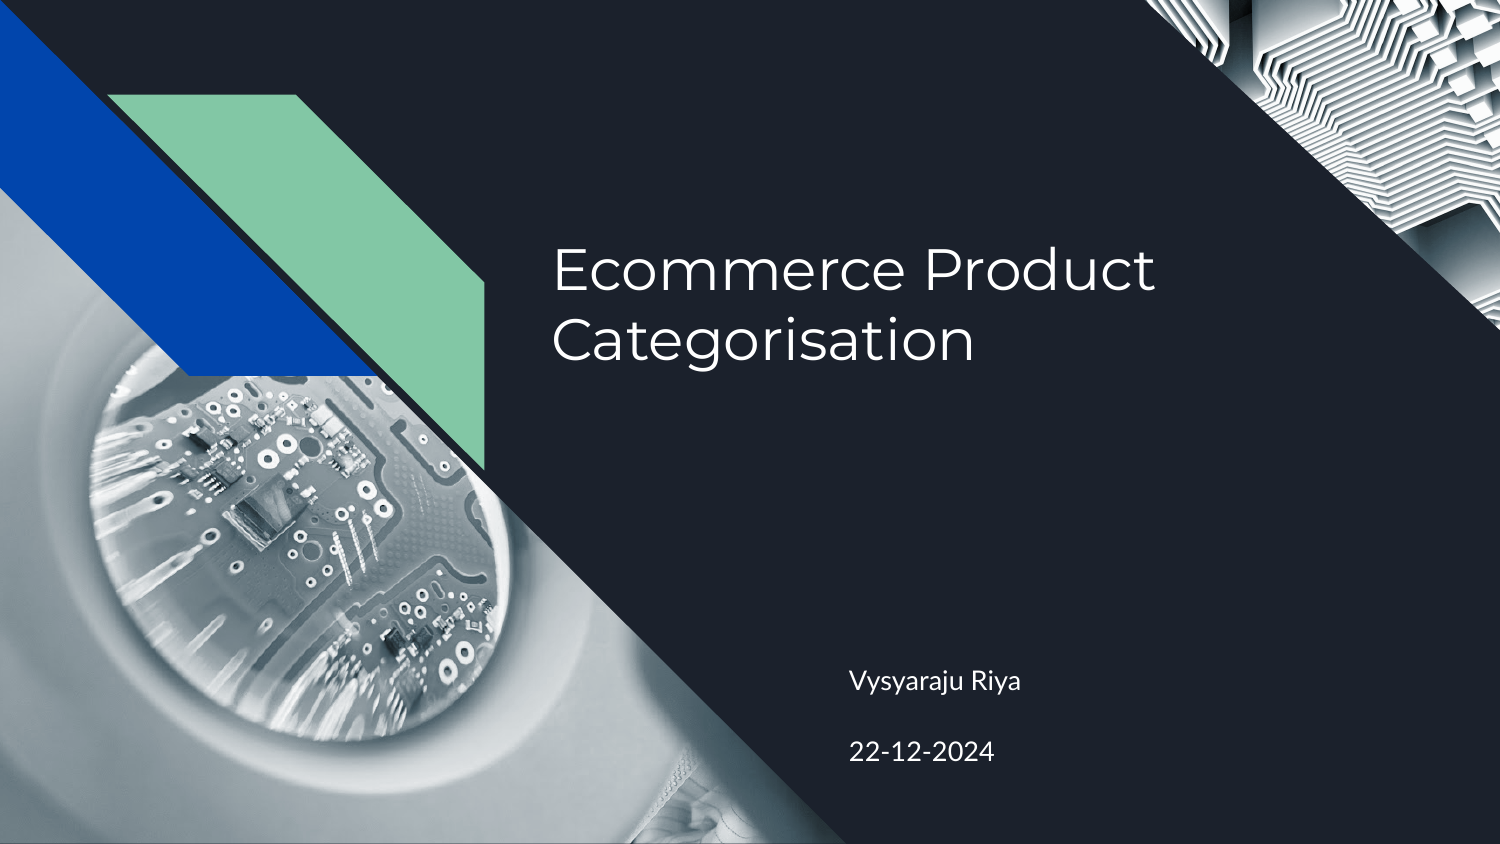

# Ecommerce Product Categorisation

Vysyaraju Riya
22-12-2024